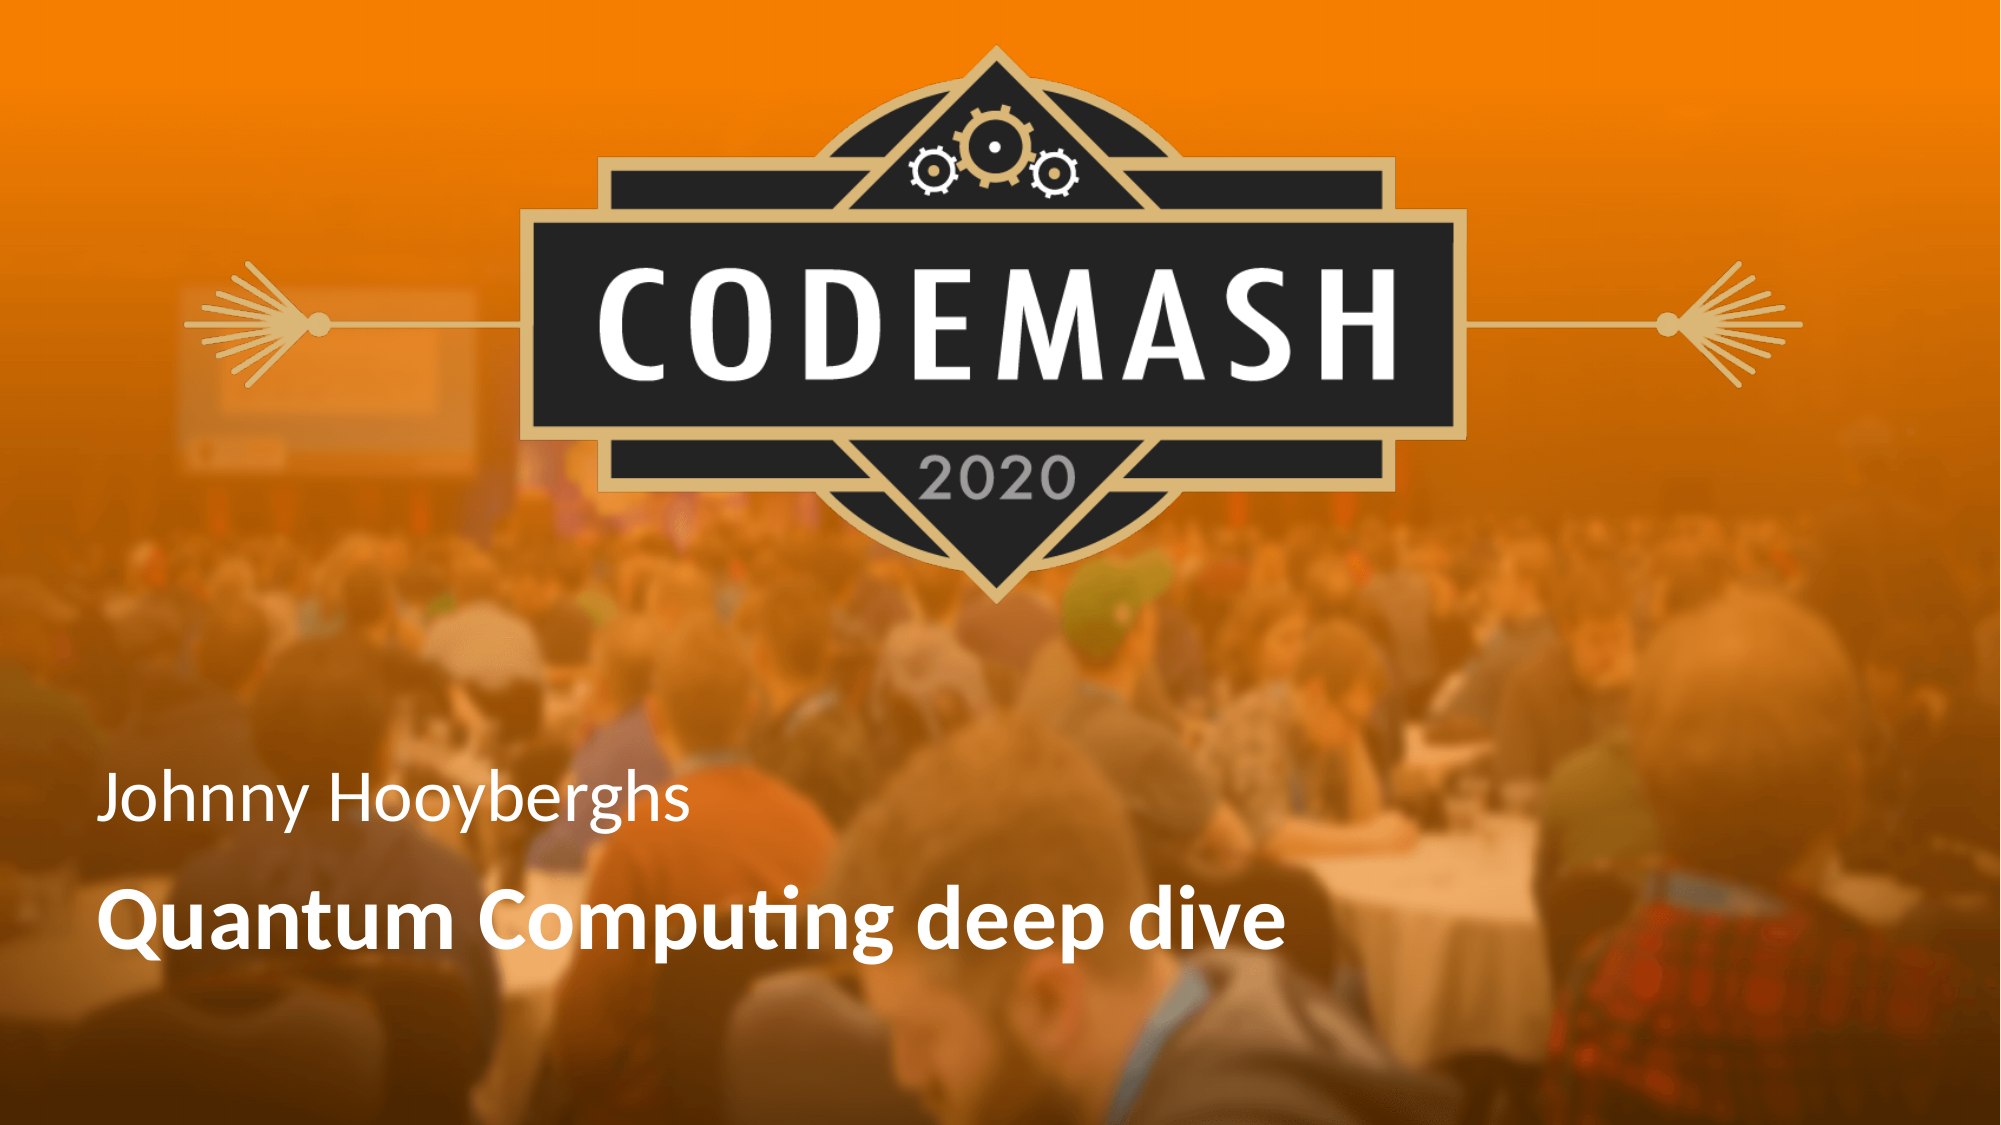

# Johnny Hooyberghs
Quantum Computing deep dive